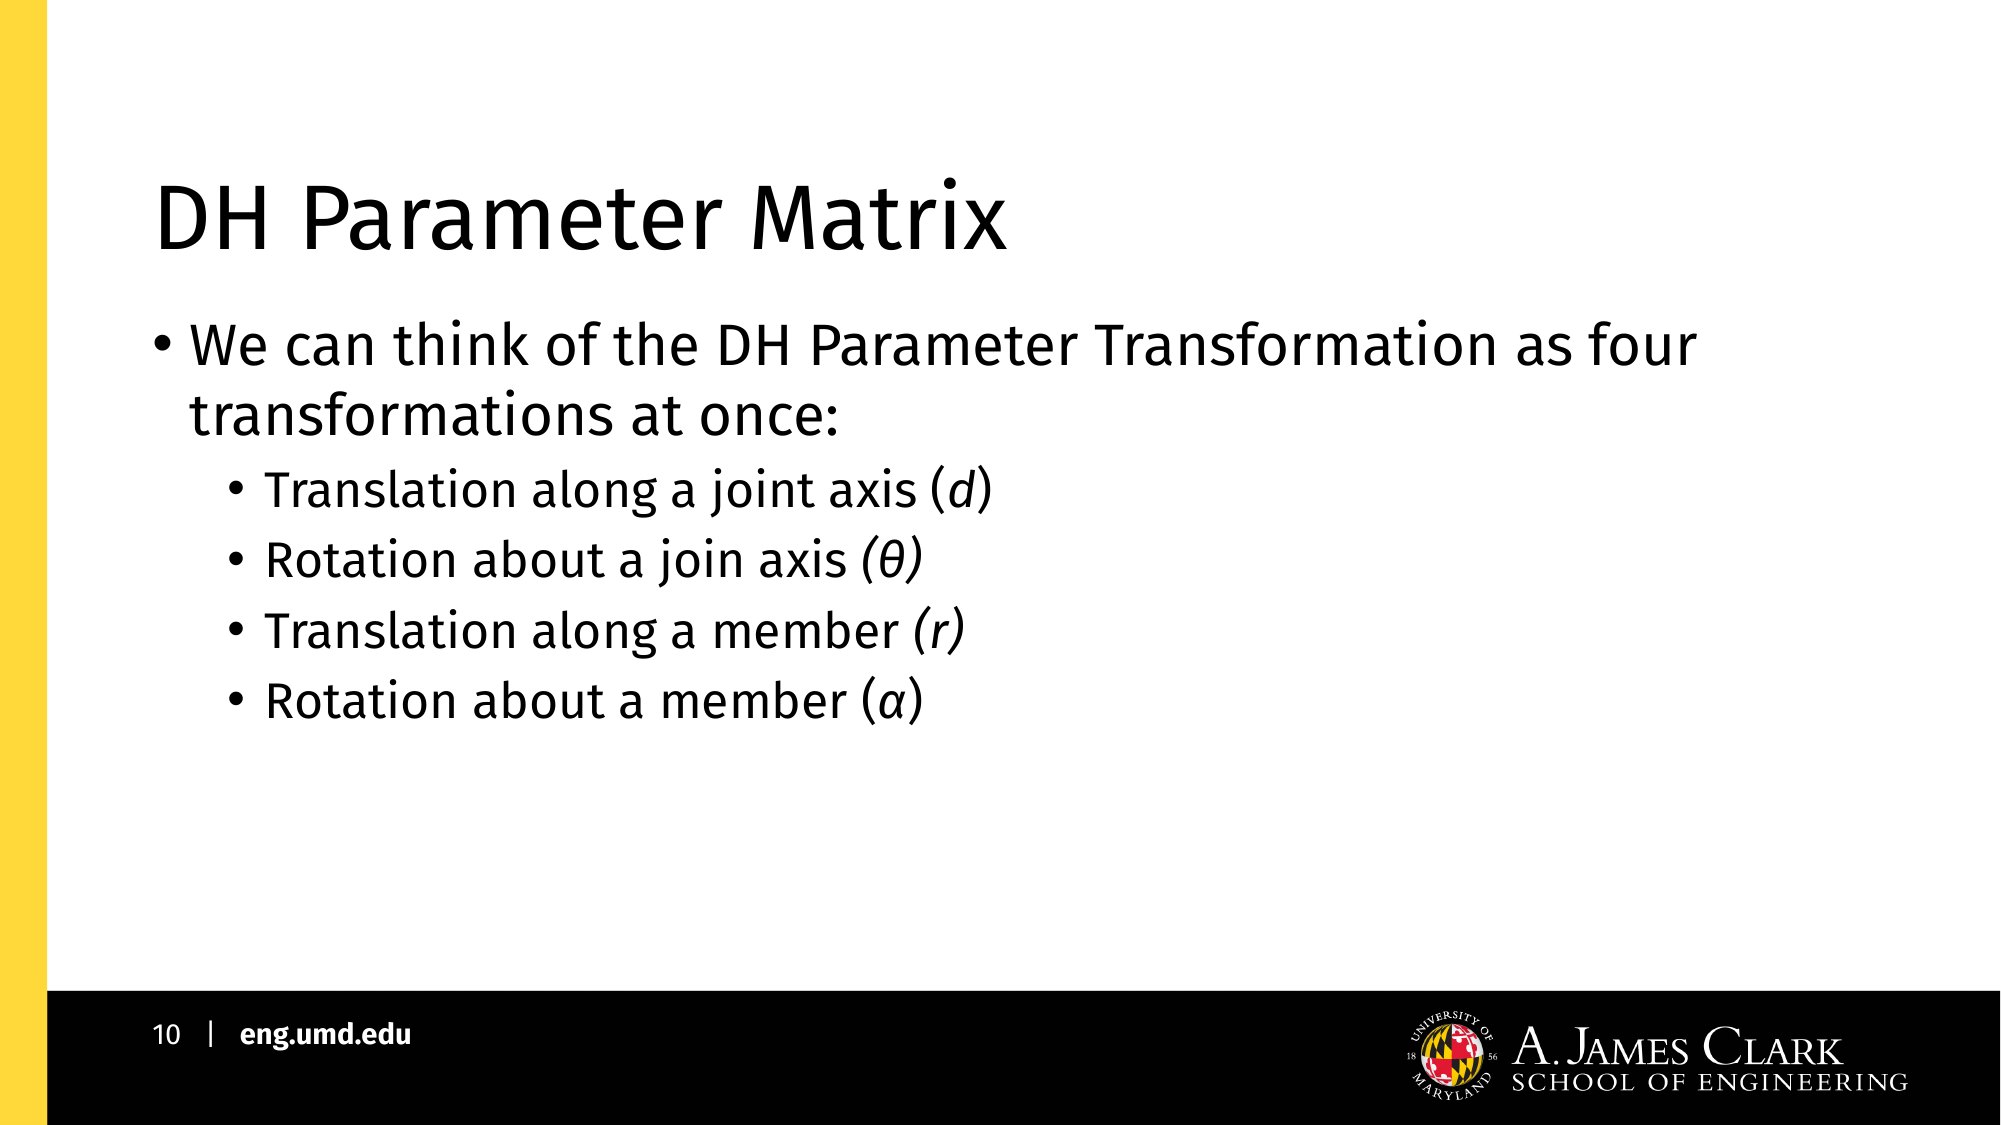

# DH Parameter Matrix
We can think of the DH Parameter Transformation as four transformations at once:
Translation along a joint axis (d)
Rotation about a join axis (θ)
Translation along a member (r)
Rotation about a member (α)

10   |   eng.umd.edu